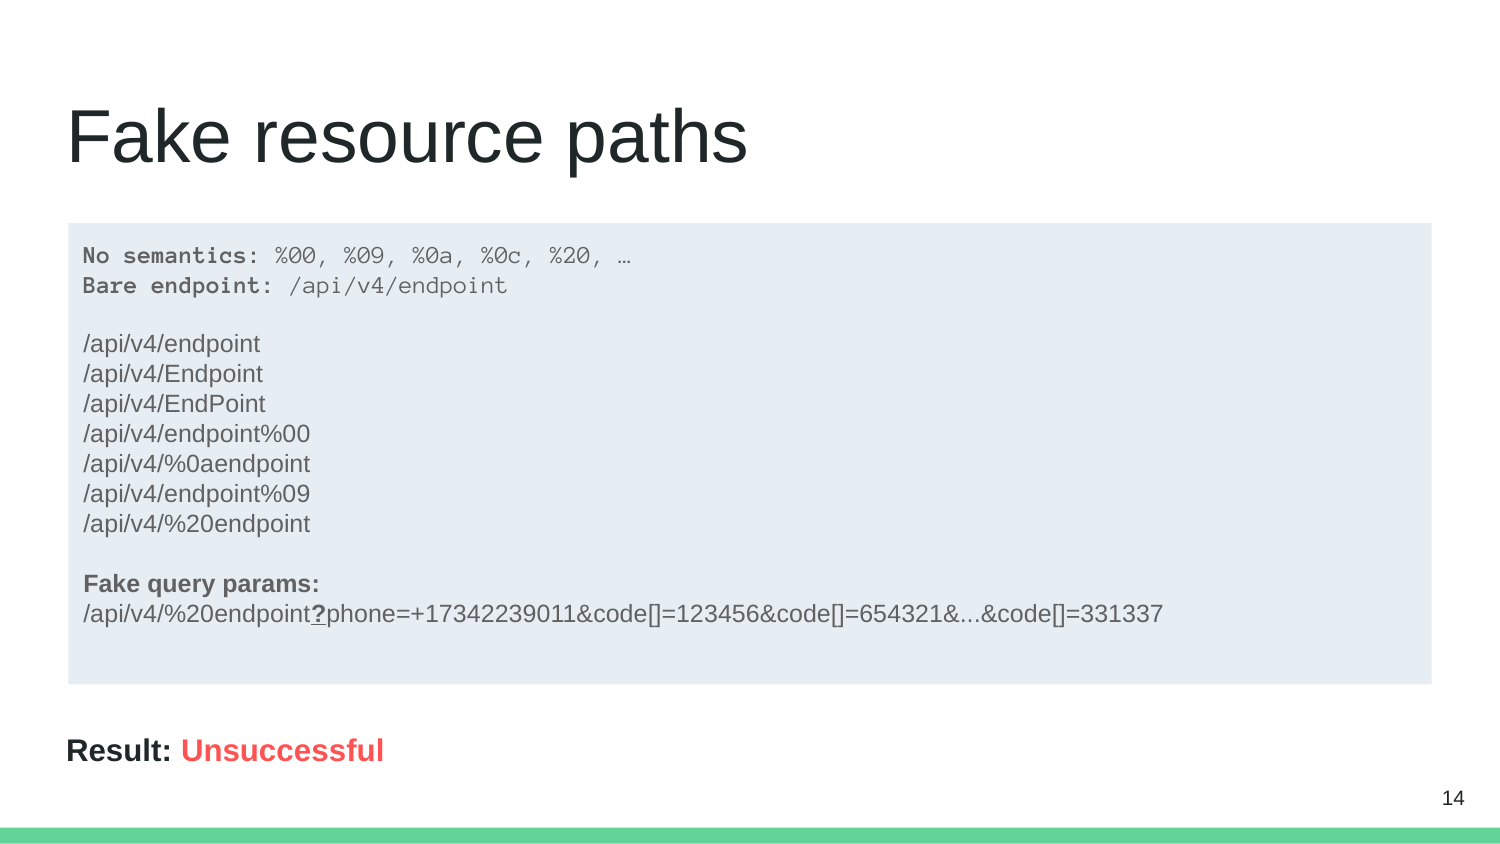

# Fake resource paths
No semantics: %00, %09, %0a, %0c, %20, …
Bare endpoint: /api/v4/endpoint

/api/v4/endpoint
/api/v4/Endpoint
/api/v4/EndPoint
/api/v4/endpoint%00
/api/v4/%0aendpoint
/api/v4/endpoint%09
/api/v4/%20endpoint

Fake query params:
/api/v4/%20endpoint?phone=+17342239011&code[]=123456&code[]=654321&...&code[]=331337
Result: Unsuccessful
14